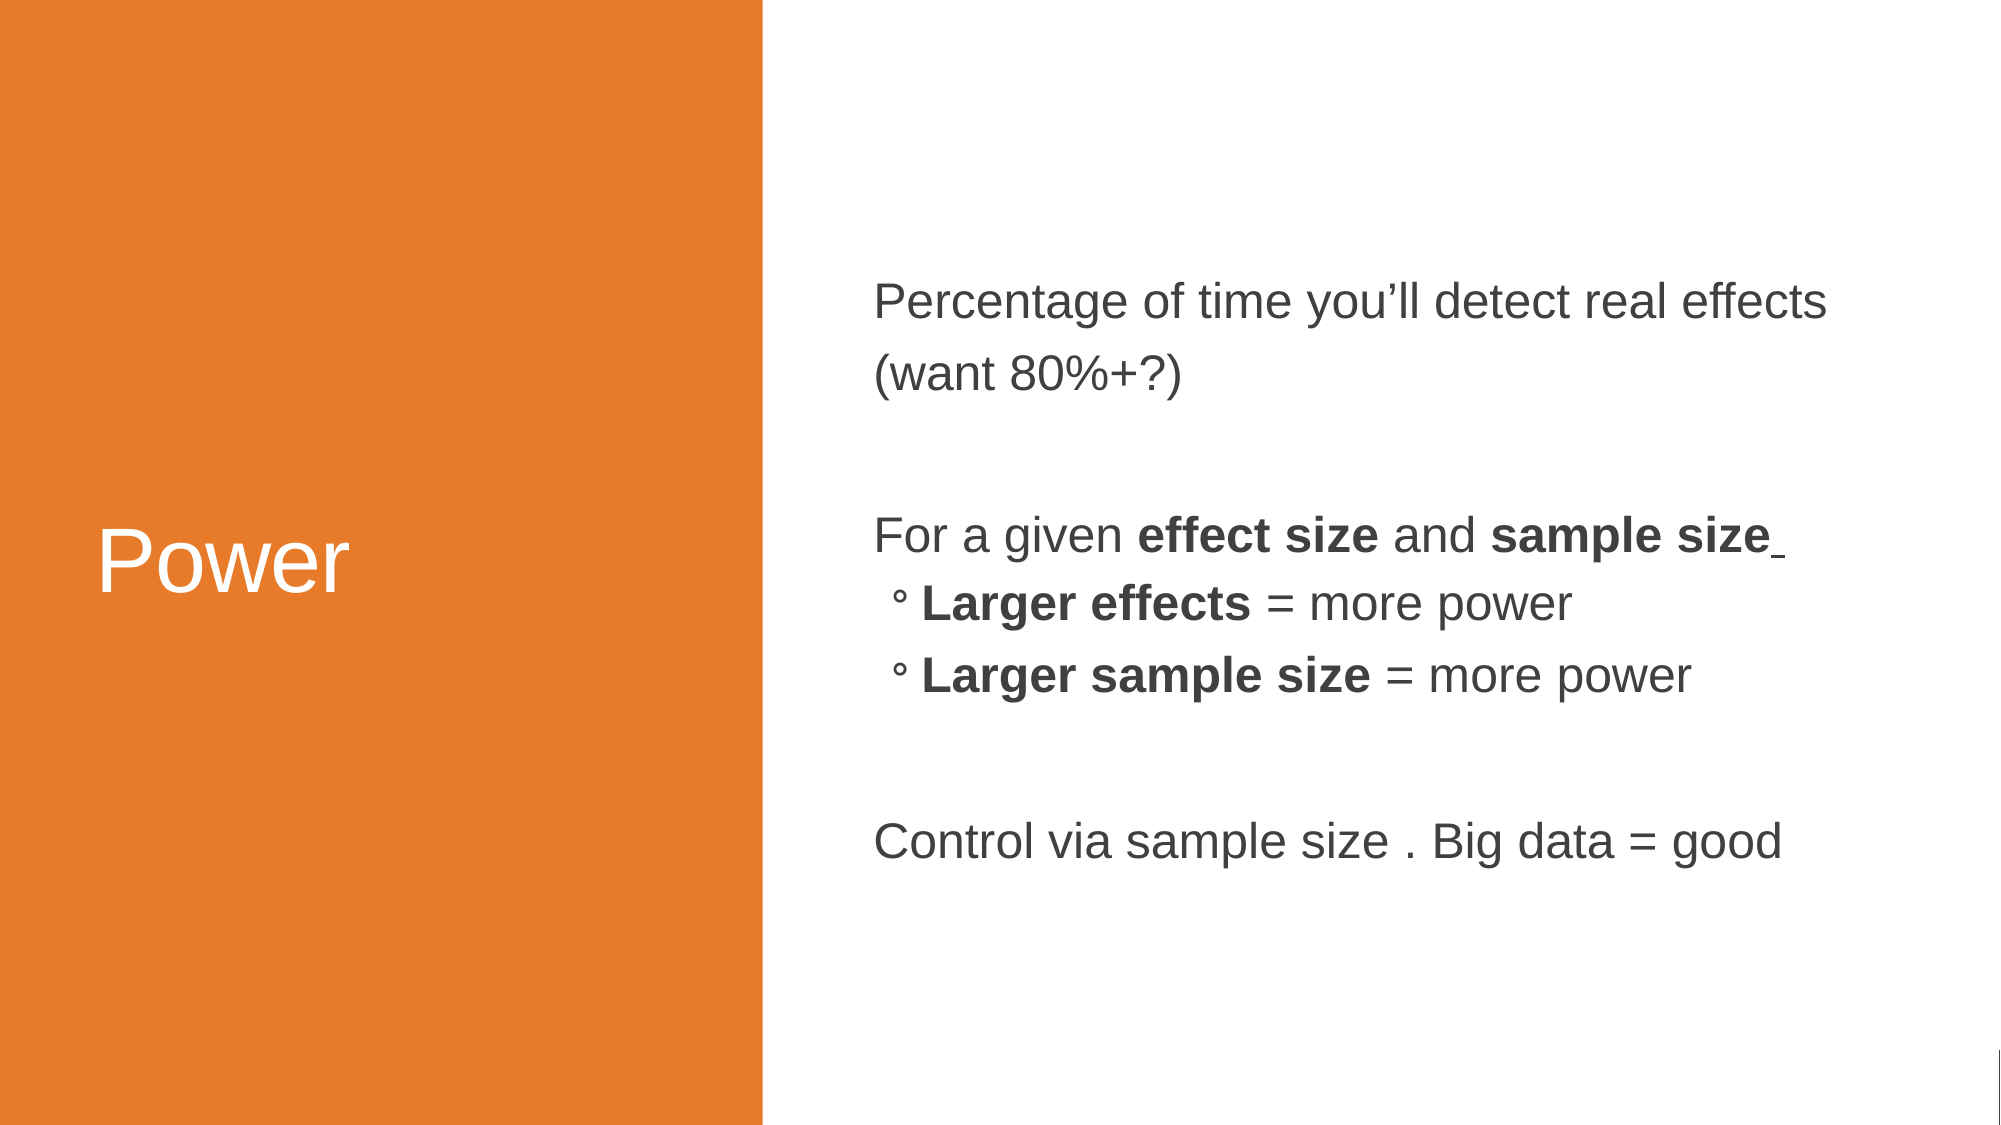

# Power
Percentage of time you’ll detect real effects (want 80%+?)
For a given effect size and sample size
Larger effects = more power
Larger sample size = more power
Control via sample size . Big data = good